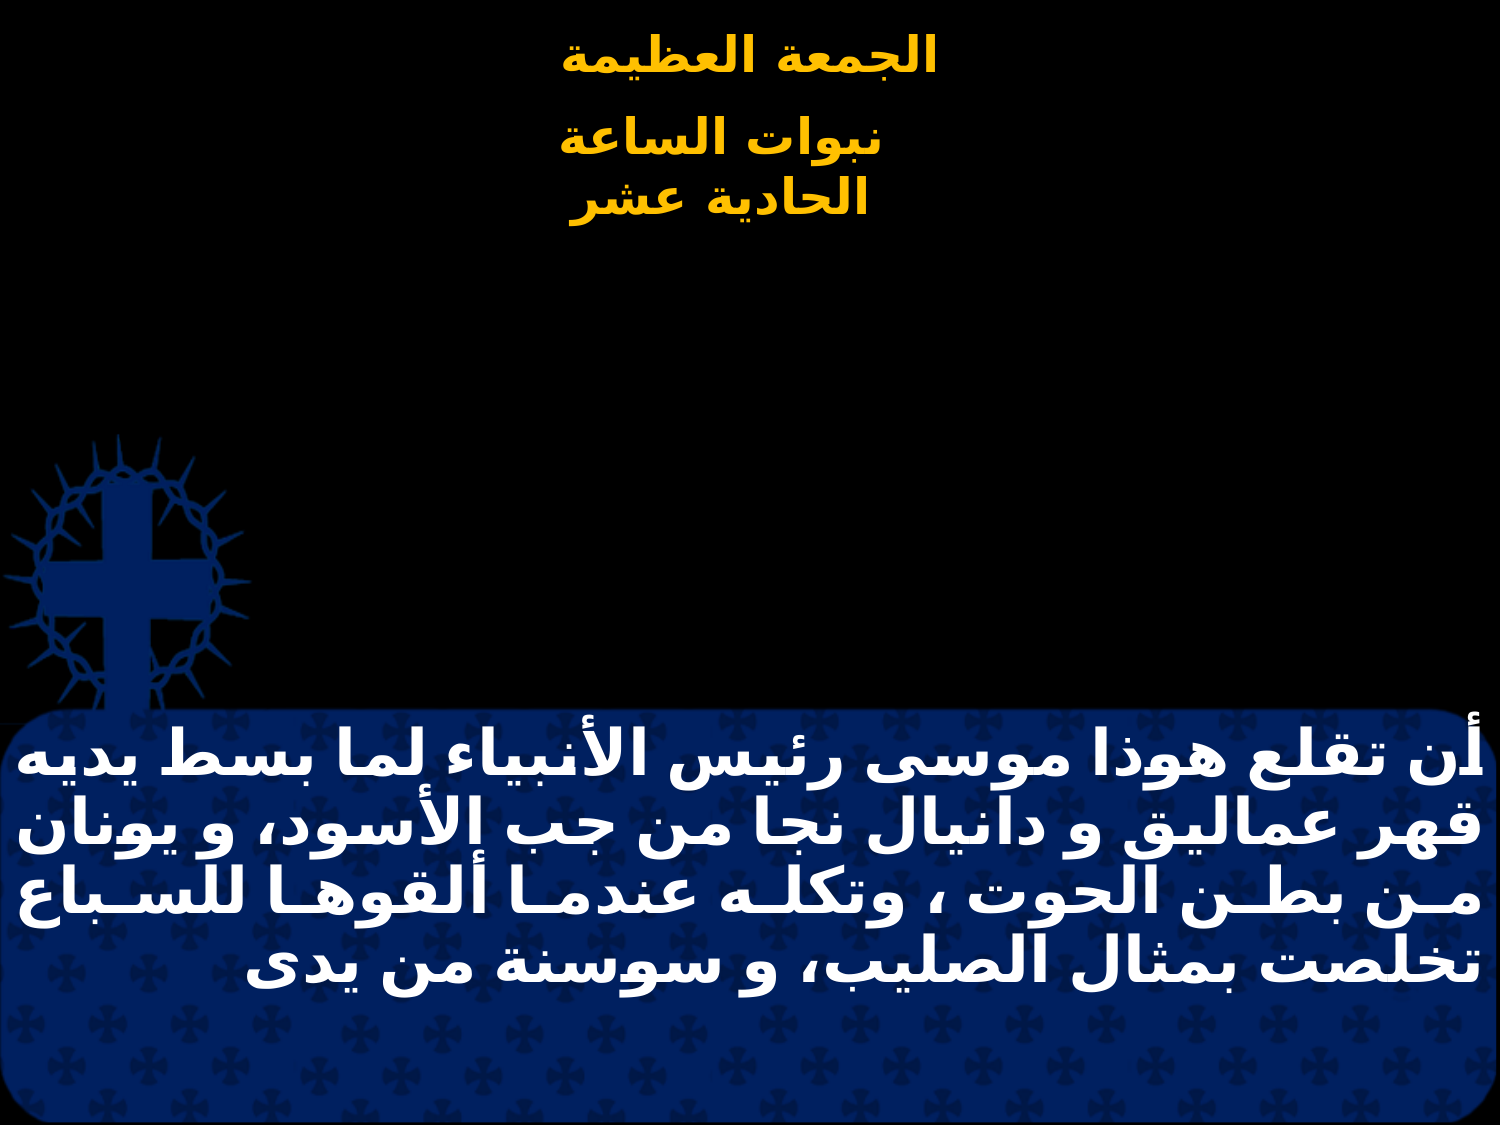

# أن تقلع هوذا موسى رئيس الأنبياء لما بسط يديه قهر عماليق و دانيال نجا من جب الأسود، و يونان من بطن الحوت ، وتكله عندما ألقوها للسباع تخلصت بمثال الصليب، و سوسنة من يدى